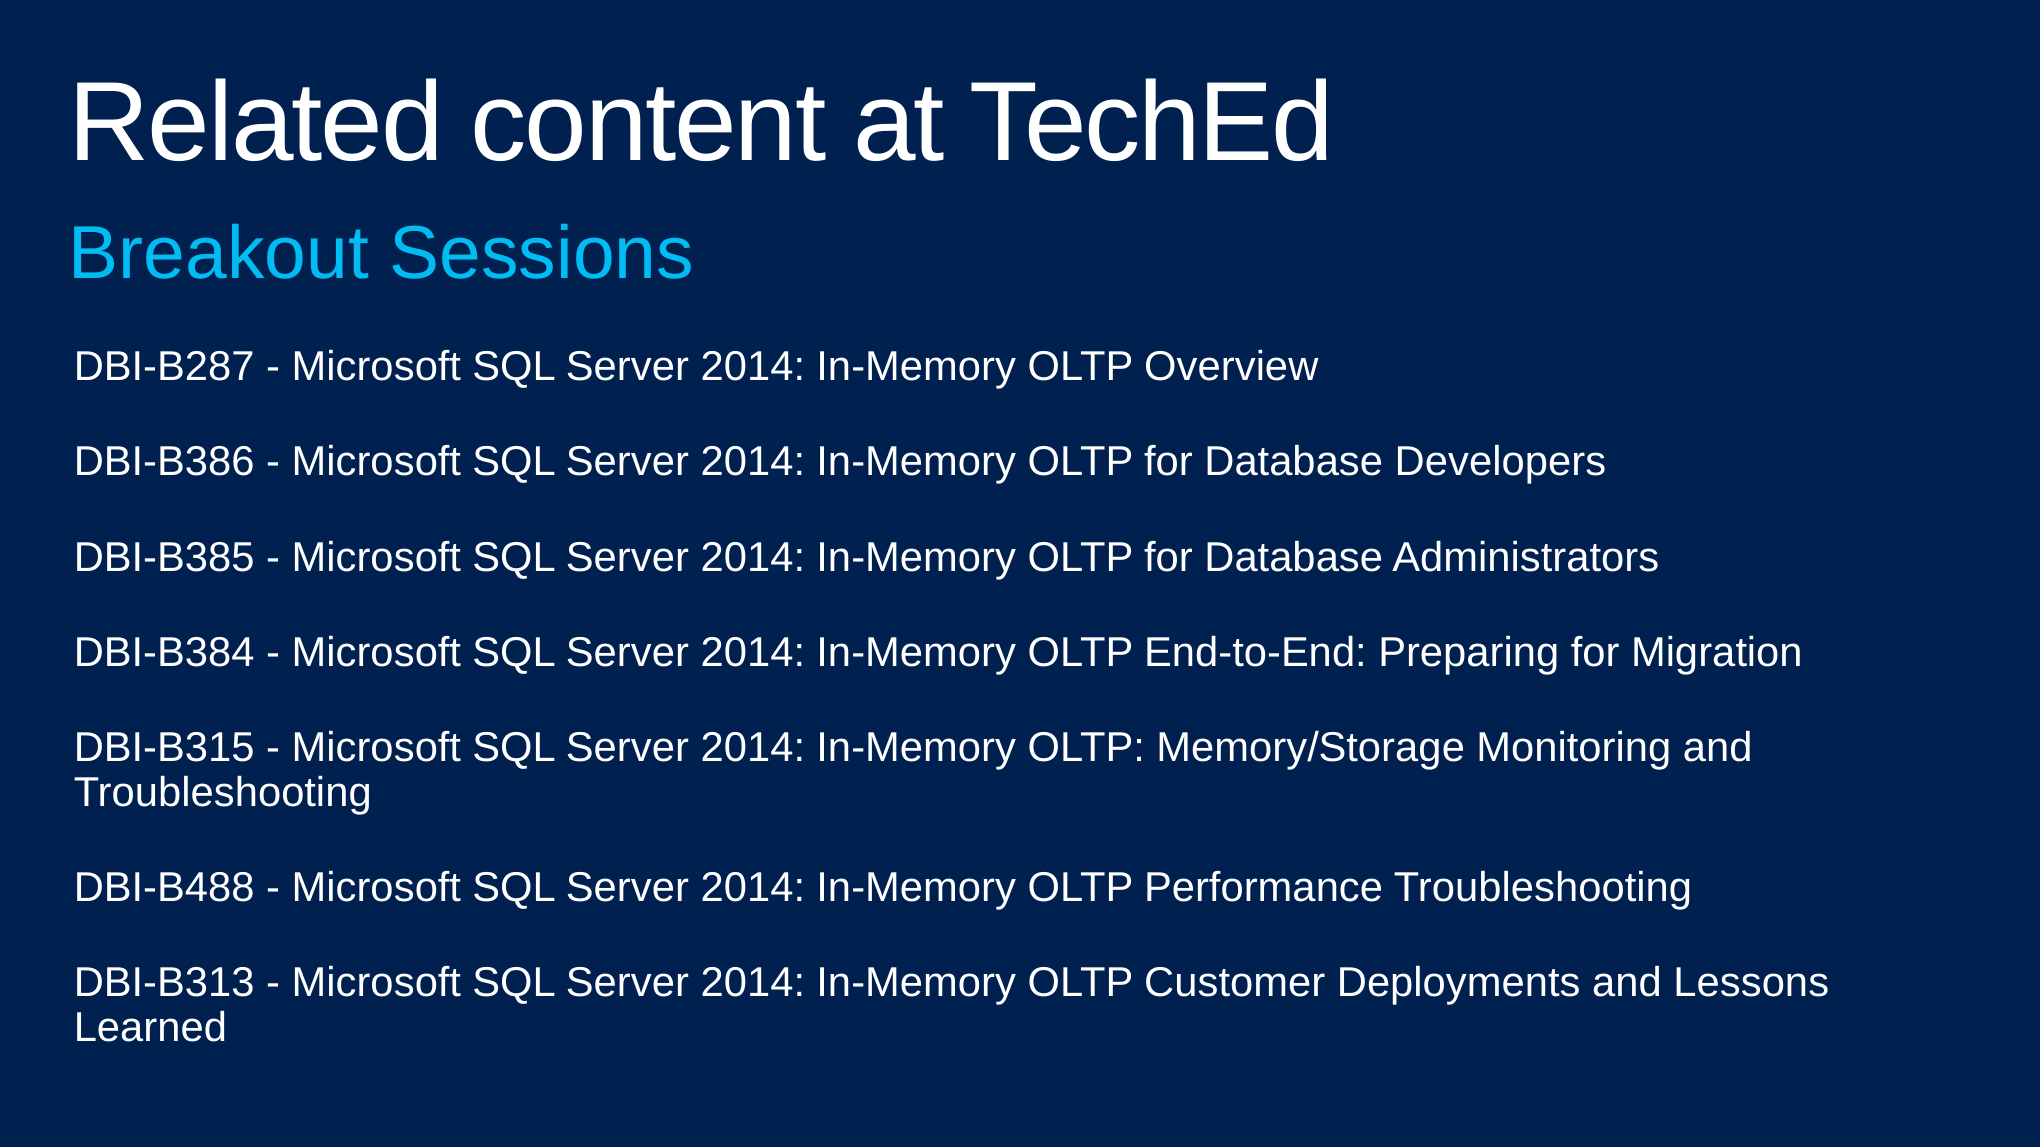

# Related content at TechEd
Breakout Sessions
DBI-B287 - Microsoft SQL Server 2014: In-Memory OLTP Overview
DBI-B386 - Microsoft SQL Server 2014: In-Memory OLTP for Database Developers
DBI-B385 - Microsoft SQL Server 2014: In-Memory OLTP for Database Administrators
DBI-B384 - Microsoft SQL Server 2014: In-Memory OLTP End-to-End: Preparing for Migration
DBI-B315 - Microsoft SQL Server 2014: In-Memory OLTP: Memory/Storage Monitoring and Troubleshooting
DBI-B488 - Microsoft SQL Server 2014: In-Memory OLTP Performance Troubleshooting
DBI-B313 - Microsoft SQL Server 2014: In-Memory OLTP Customer Deployments and Lessons Learned